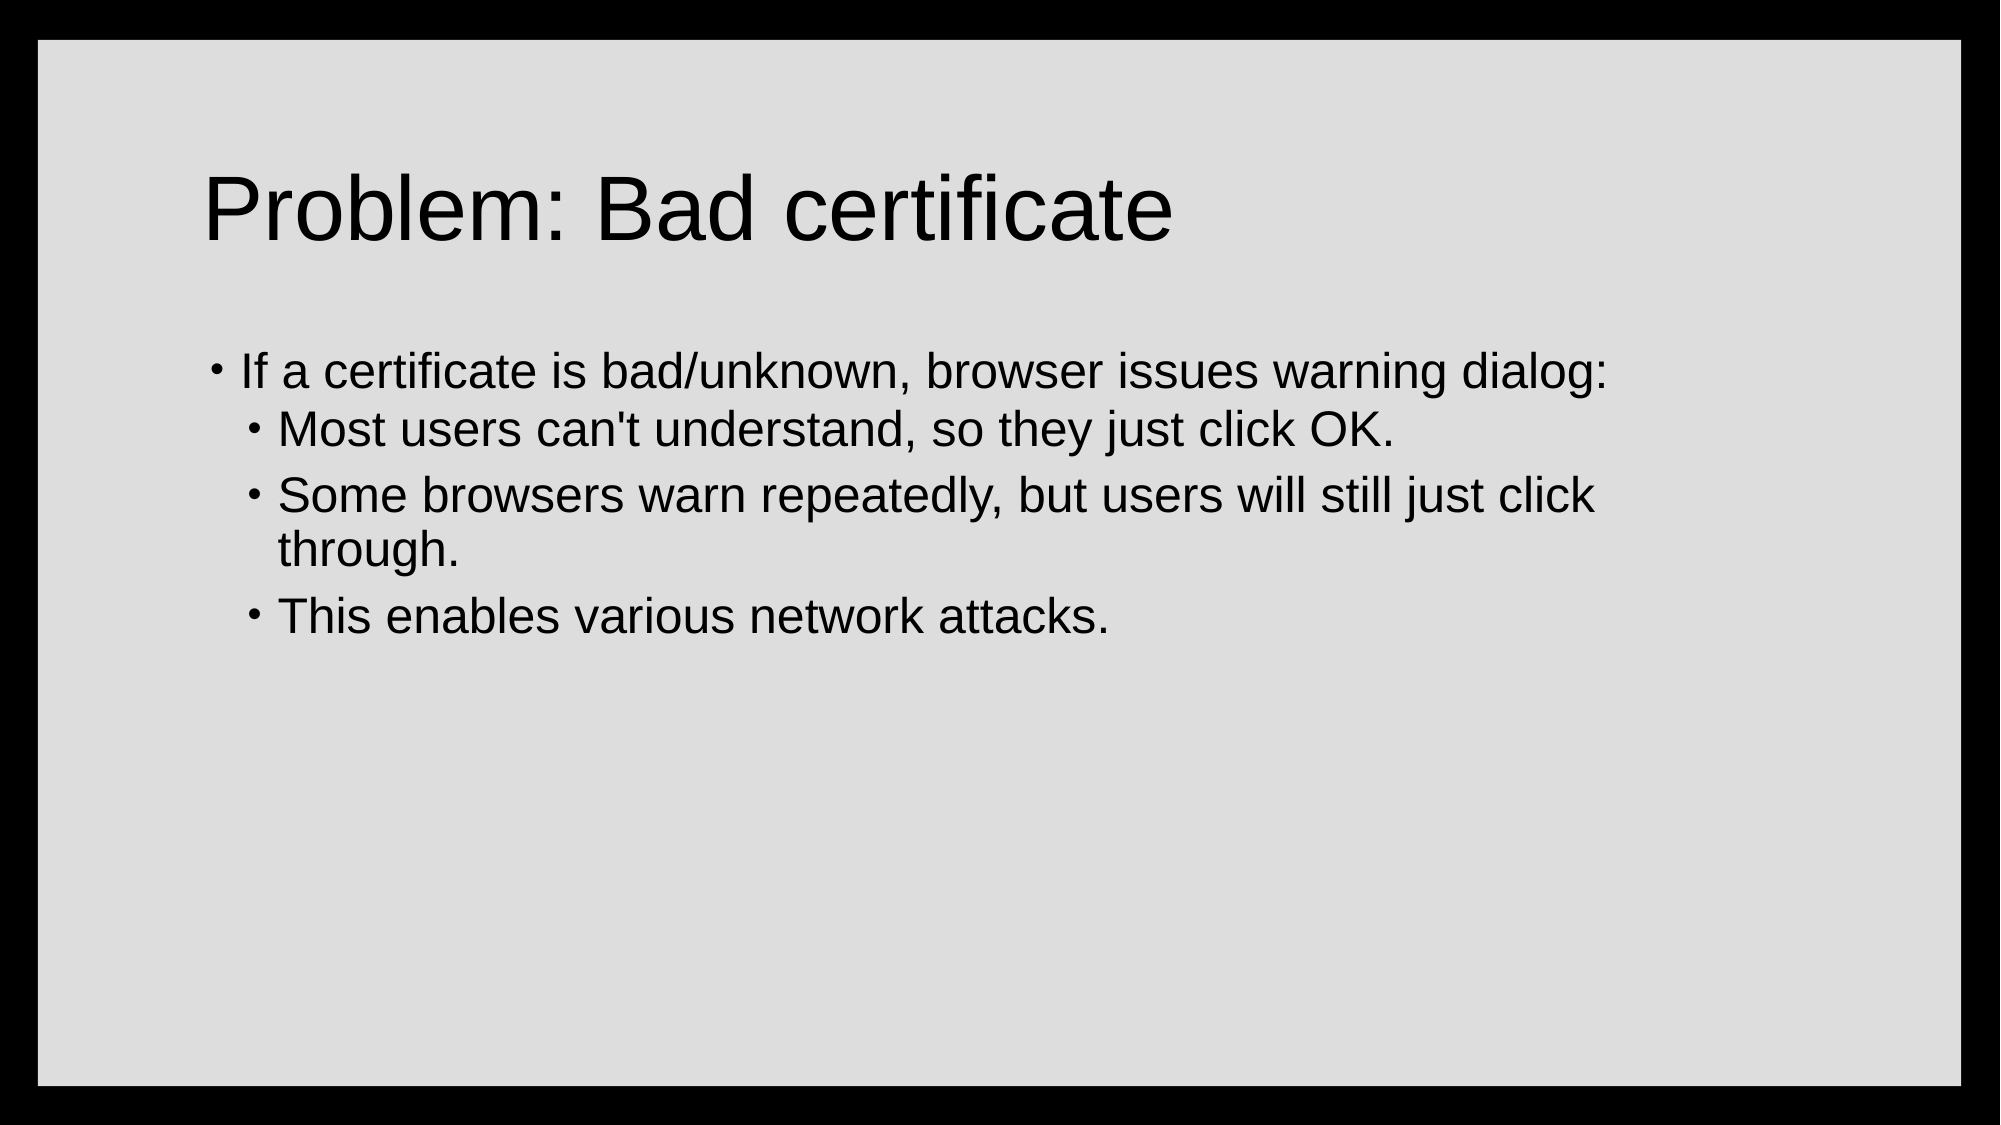

# Problem: Bad certificate
If a certificate is bad/unknown, browser issues warning dialog:
Most users can't understand, so they just click OK.
Some browsers warn repeatedly, but users will still just click through.
This enables various network attacks.